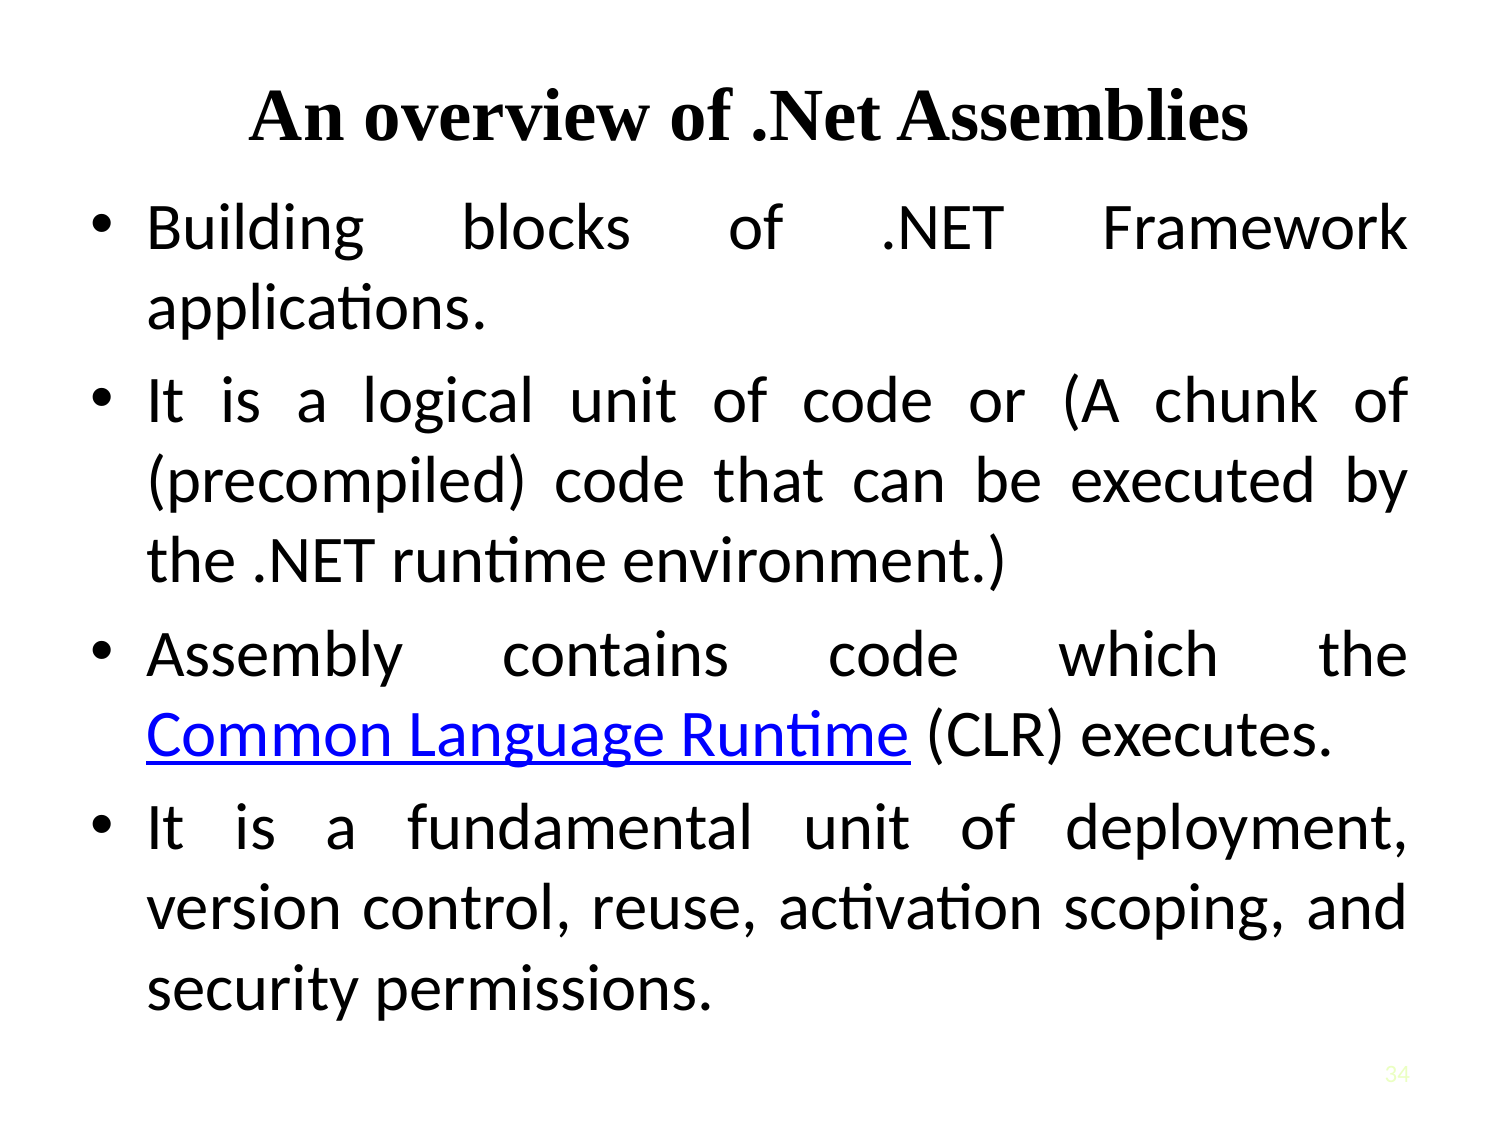

# An overview of .Net Assemblies
Building blocks of .NET Framework applications.
It is a logical unit of code or (A chunk of (precompiled) code that can be executed by the .NET runtime environment.)
Assembly contains code which the Common Language Runtime (CLR) executes.
It is a fundamental unit of deployment, version control, reuse, activation scoping, and security permissions.

34